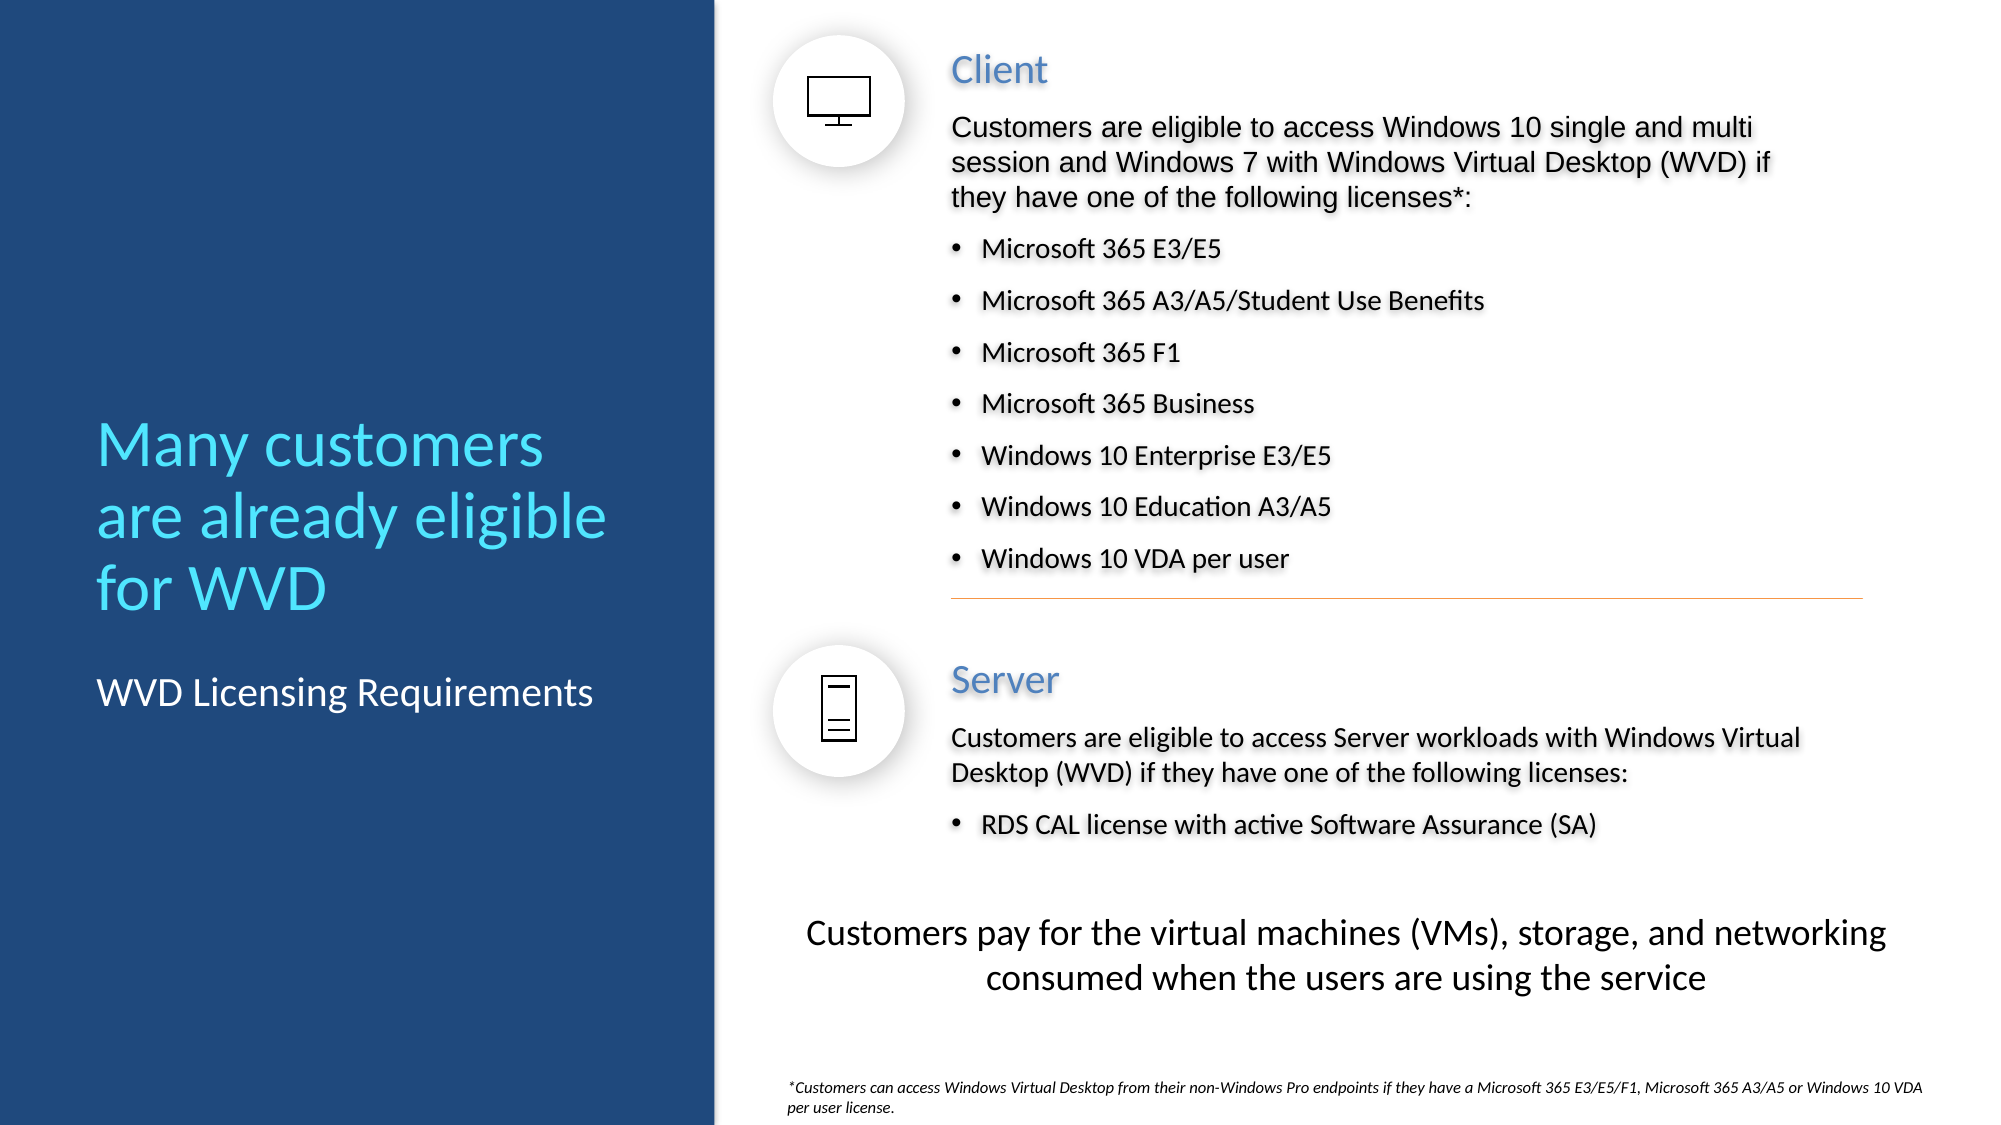

Client
Customers are eligible to access Windows 10 single and multi session and Windows 7 with Windows Virtual Desktop (WVD) if they have one of the following licenses*:
Microsoft 365 E3/E5
Microsoft 365 A3/A5/Student Use Benefits
Microsoft 365 F1
Microsoft 365 Business
Windows 10 Enterprise E3/E5
Windows 10 Education A3/A5
Windows 10 VDA per user
# Many customers are already eligible for WVD WVD Licensing Requirements

Server
Customers are eligible to access Server workloads with Windows Virtual Desktop (WVD) if they have one of the following licenses:
RDS CAL license with active Software Assurance (SA)

.
Customers pay for the virtual machines (VMs), storage, and networking consumed when the users are using the service

*Customers can access Windows Virtual Desktop from their non-Windows Pro endpoints if they have a Microsoft 365 E3/E5/F1, Microsoft 365 A3/A5 or Windows 10 VDA per user license.